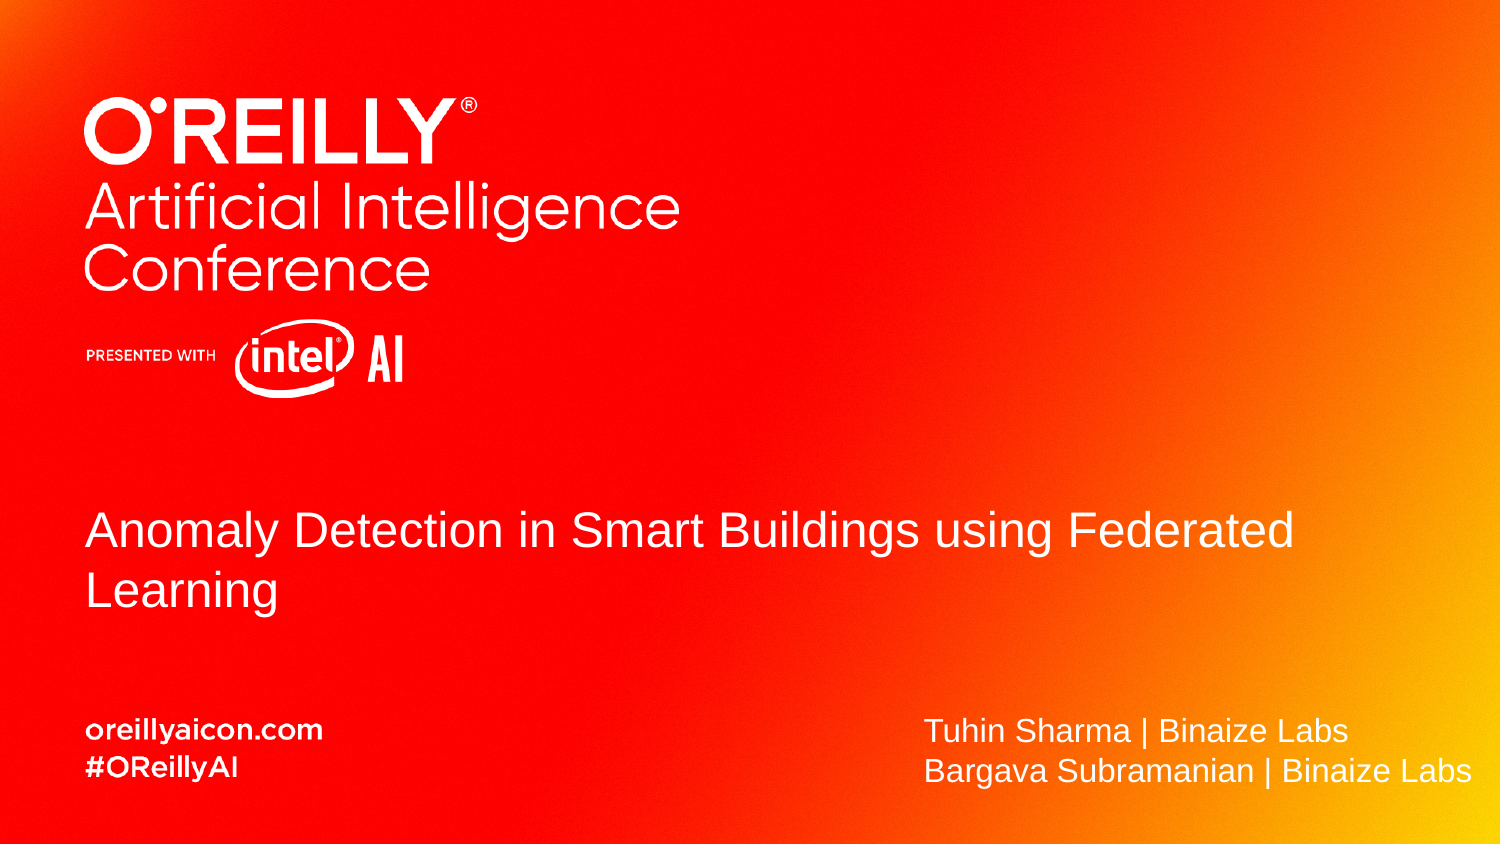

Anomaly Detection in Smart Buildings using Federated Learning
Tuhin Sharma | Binaize Labs
Bargava Subramanian | Binaize Labs